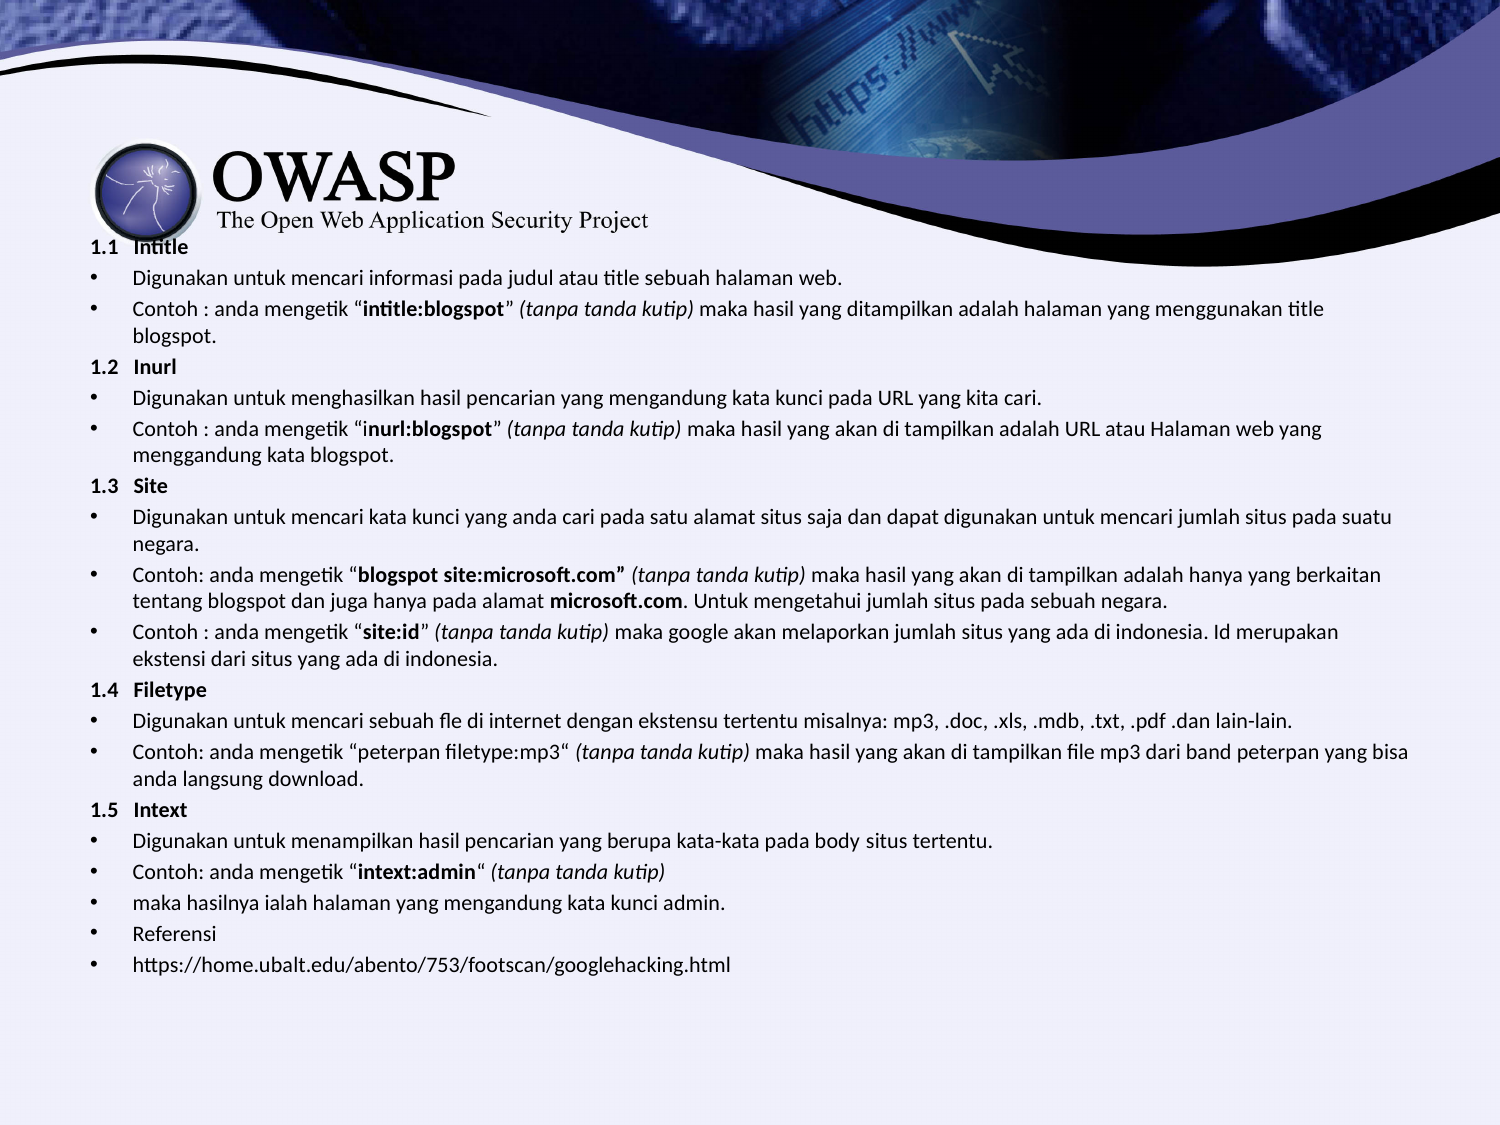

#
1.1   Intitle
Digunakan untuk mencari informasi pada judul atau title sebuah halaman web.
Contoh : anda mengetik “intitle:blogspot” (tanpa tanda kutip) maka hasil yang ditampilkan adalah halaman yang menggunakan title blogspot.
1.2   Inurl
Digunakan untuk menghasilkan hasil pencarian yang mengandung kata kunci pada URL yang kita cari.
Contoh : anda mengetik “inurl:blogspot” (tanpa tanda kutip) maka hasil yang akan di tampilkan adalah URL atau Halaman web yang menggandung kata blogspot.
1.3   Site
Digunakan untuk mencari kata kunci yang anda cari pada satu alamat situs saja dan dapat digunakan untuk mencari jumlah situs pada suatu negara.
Contoh: anda mengetik “blogspot site:microsoft.com” (tanpa tanda kutip) maka hasil yang akan di tampilkan adalah hanya yang berkaitan tentang blogspot dan juga hanya pada alamat microsoft.com. Untuk mengetahui jumlah situs pada sebuah negara.
Contoh : anda mengetik “site:id” (tanpa tanda kutip) maka google akan melaporkan jumlah situs yang ada di indonesia. Id merupakan ekstensi dari situs yang ada di indonesia.
1.4   Filetype
Digunakan untuk mencari sebuah fle di internet dengan ekstensu tertentu misalnya: mp3, .doc, .xls, .mdb, .txt, .pdf .dan lain-lain.
Contoh: anda mengetik “peterpan filetype:mp3“ (tanpa tanda kutip) maka hasil yang akan di tampilkan file mp3 dari band peterpan yang bisa anda langsung download.
1.5   Intext
Digunakan untuk menampilkan hasil pencarian yang berupa kata-kata pada body situs tertentu.
Contoh: anda mengetik “intext:admin“ (tanpa tanda kutip)
maka hasilnya ialah halaman yang mengandung kata kunci admin.
Referensi
https://home.ubalt.edu/abento/753/footscan/googlehacking.html